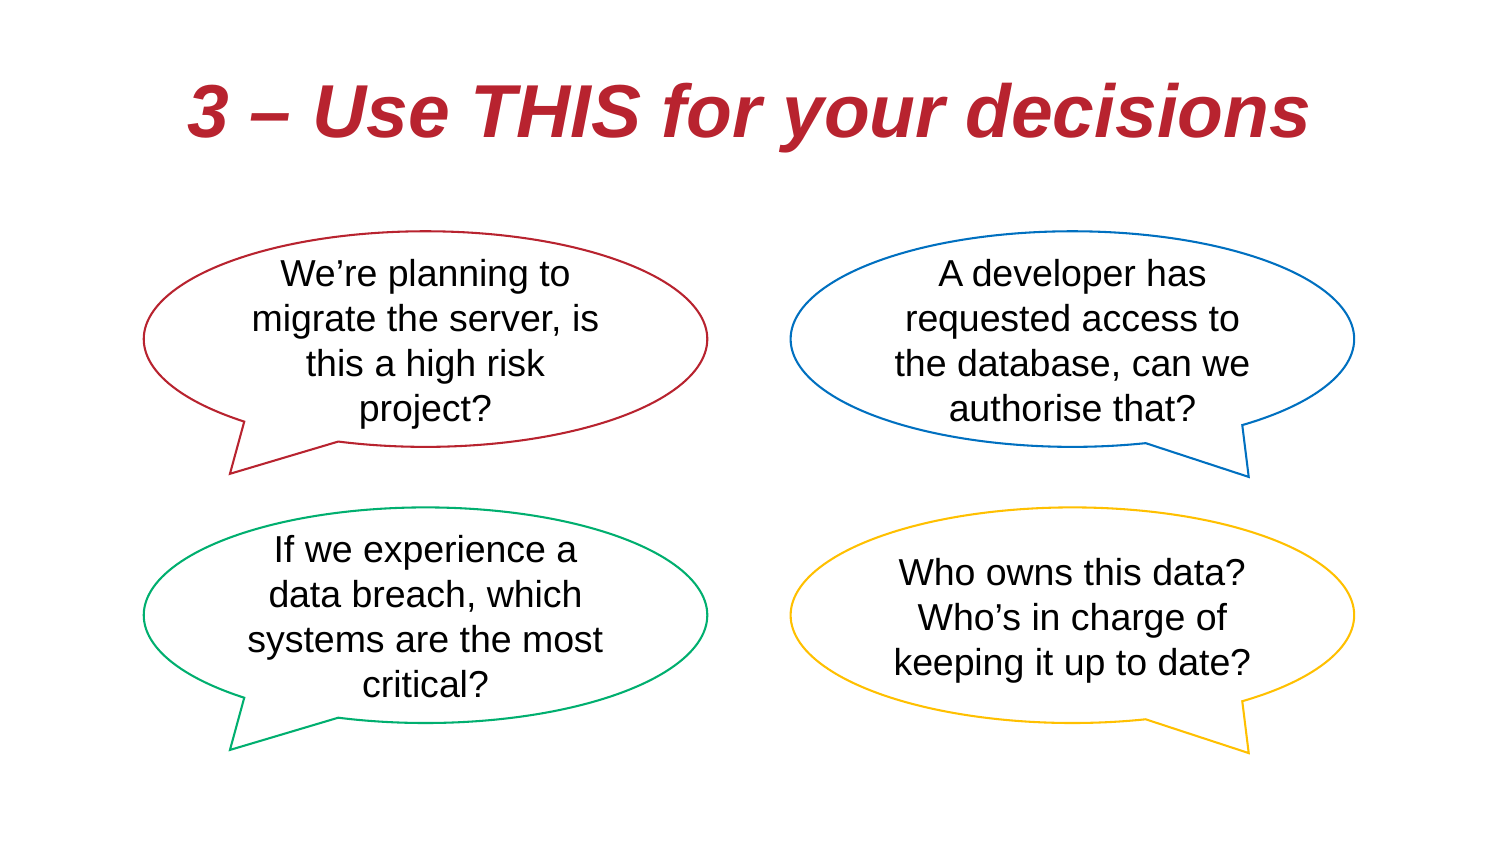

3 – Use THIS for your decisions
We’re planning to migrate the server, is this a high risk project?
A developer has requested access to the database, can we authorise that?
If we experience a data breach, which systems are the most critical?
Who owns this data? Who’s in charge of keeping it up to date?